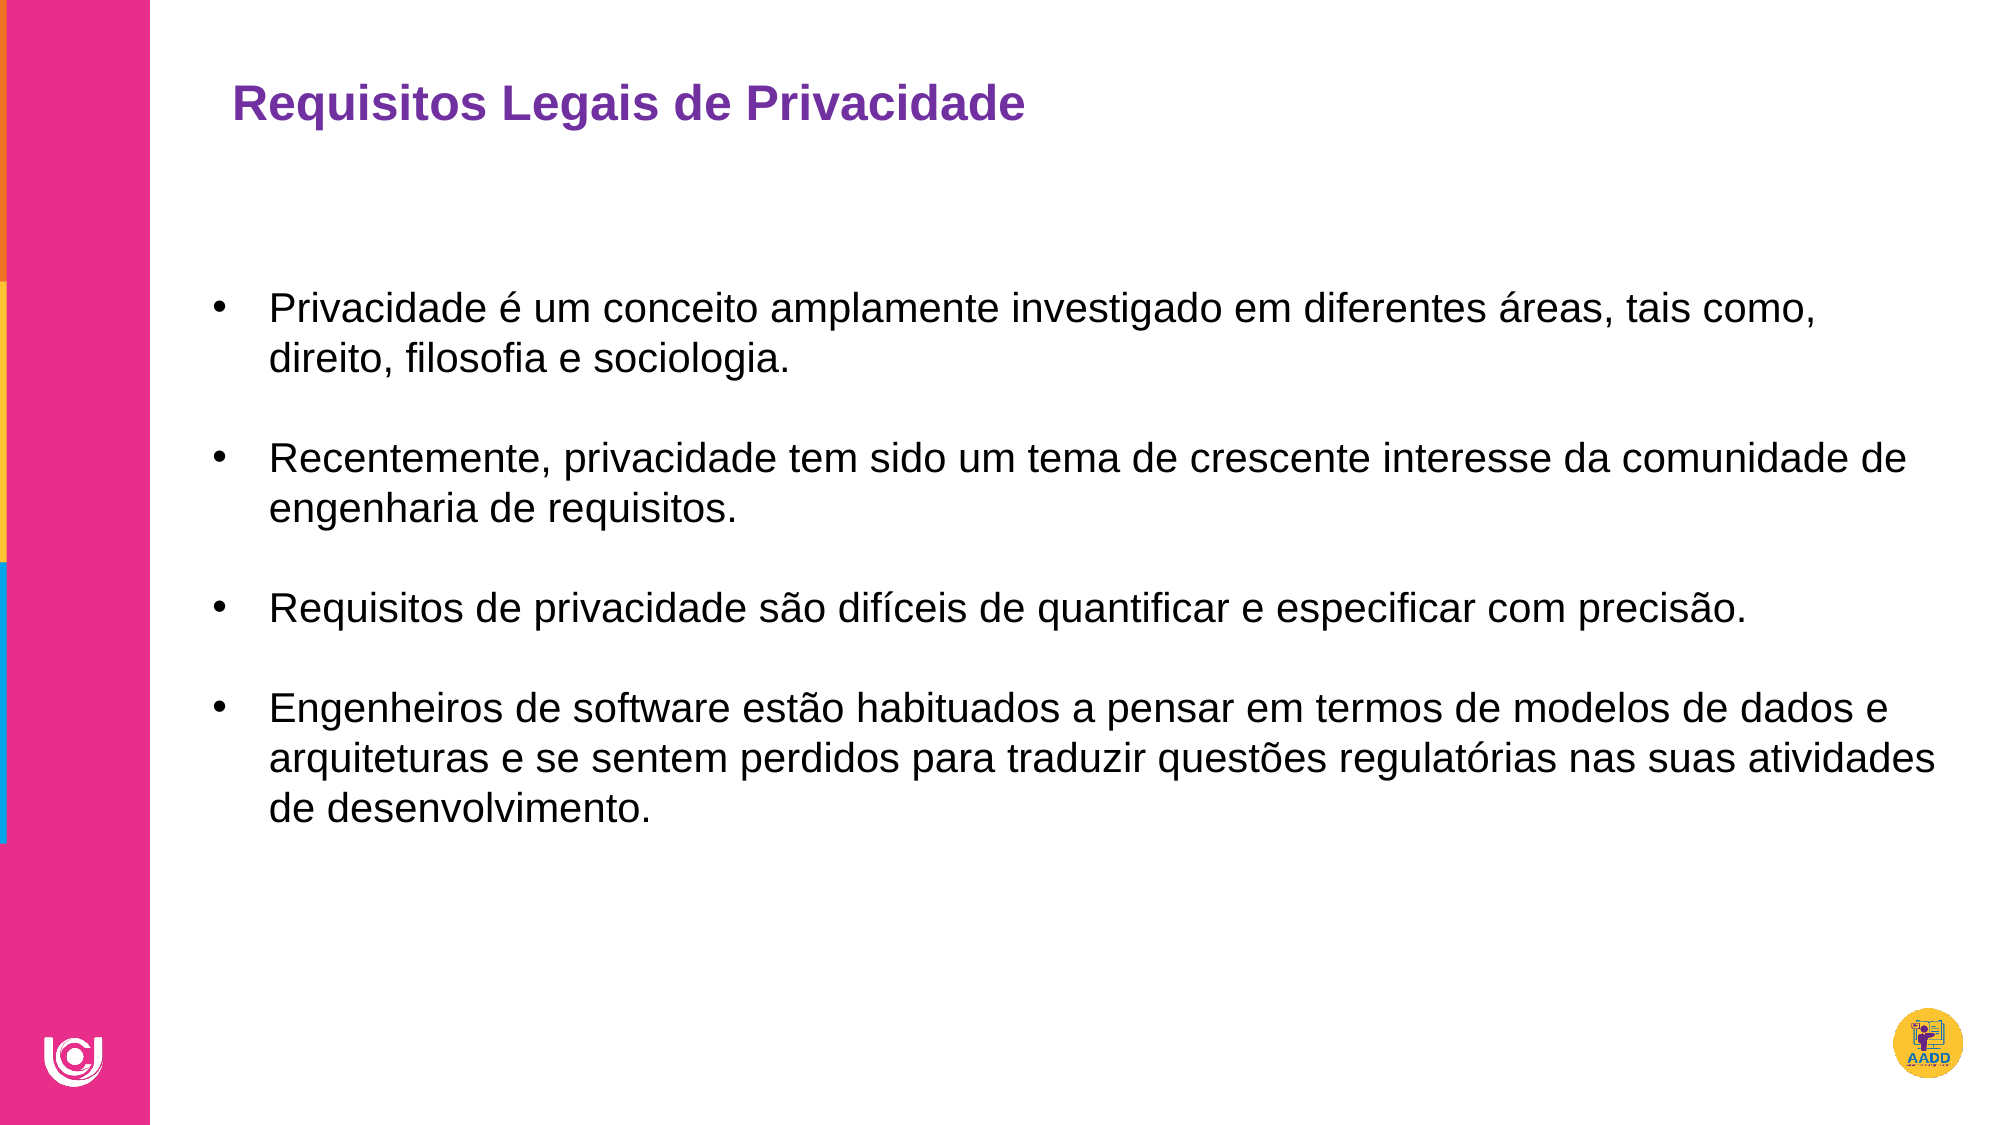

Requisitos Legais de Privacidade
Privacidade é um conceito amplamente investigado em diferentes áreas, tais como, direito, filosofia e sociologia.

Recentemente, privacidade tem sido um tema de crescente interesse da comunidade de engenharia de requisitos.

Requisitos de privacidade são difíceis de quantificar e especificar com precisão.

Engenheiros de software estão habituados a pensar em termos de modelos de dados e arquiteturas e se sentem perdidos para traduzir questões regulatórias nas suas atividades de desenvolvimento.